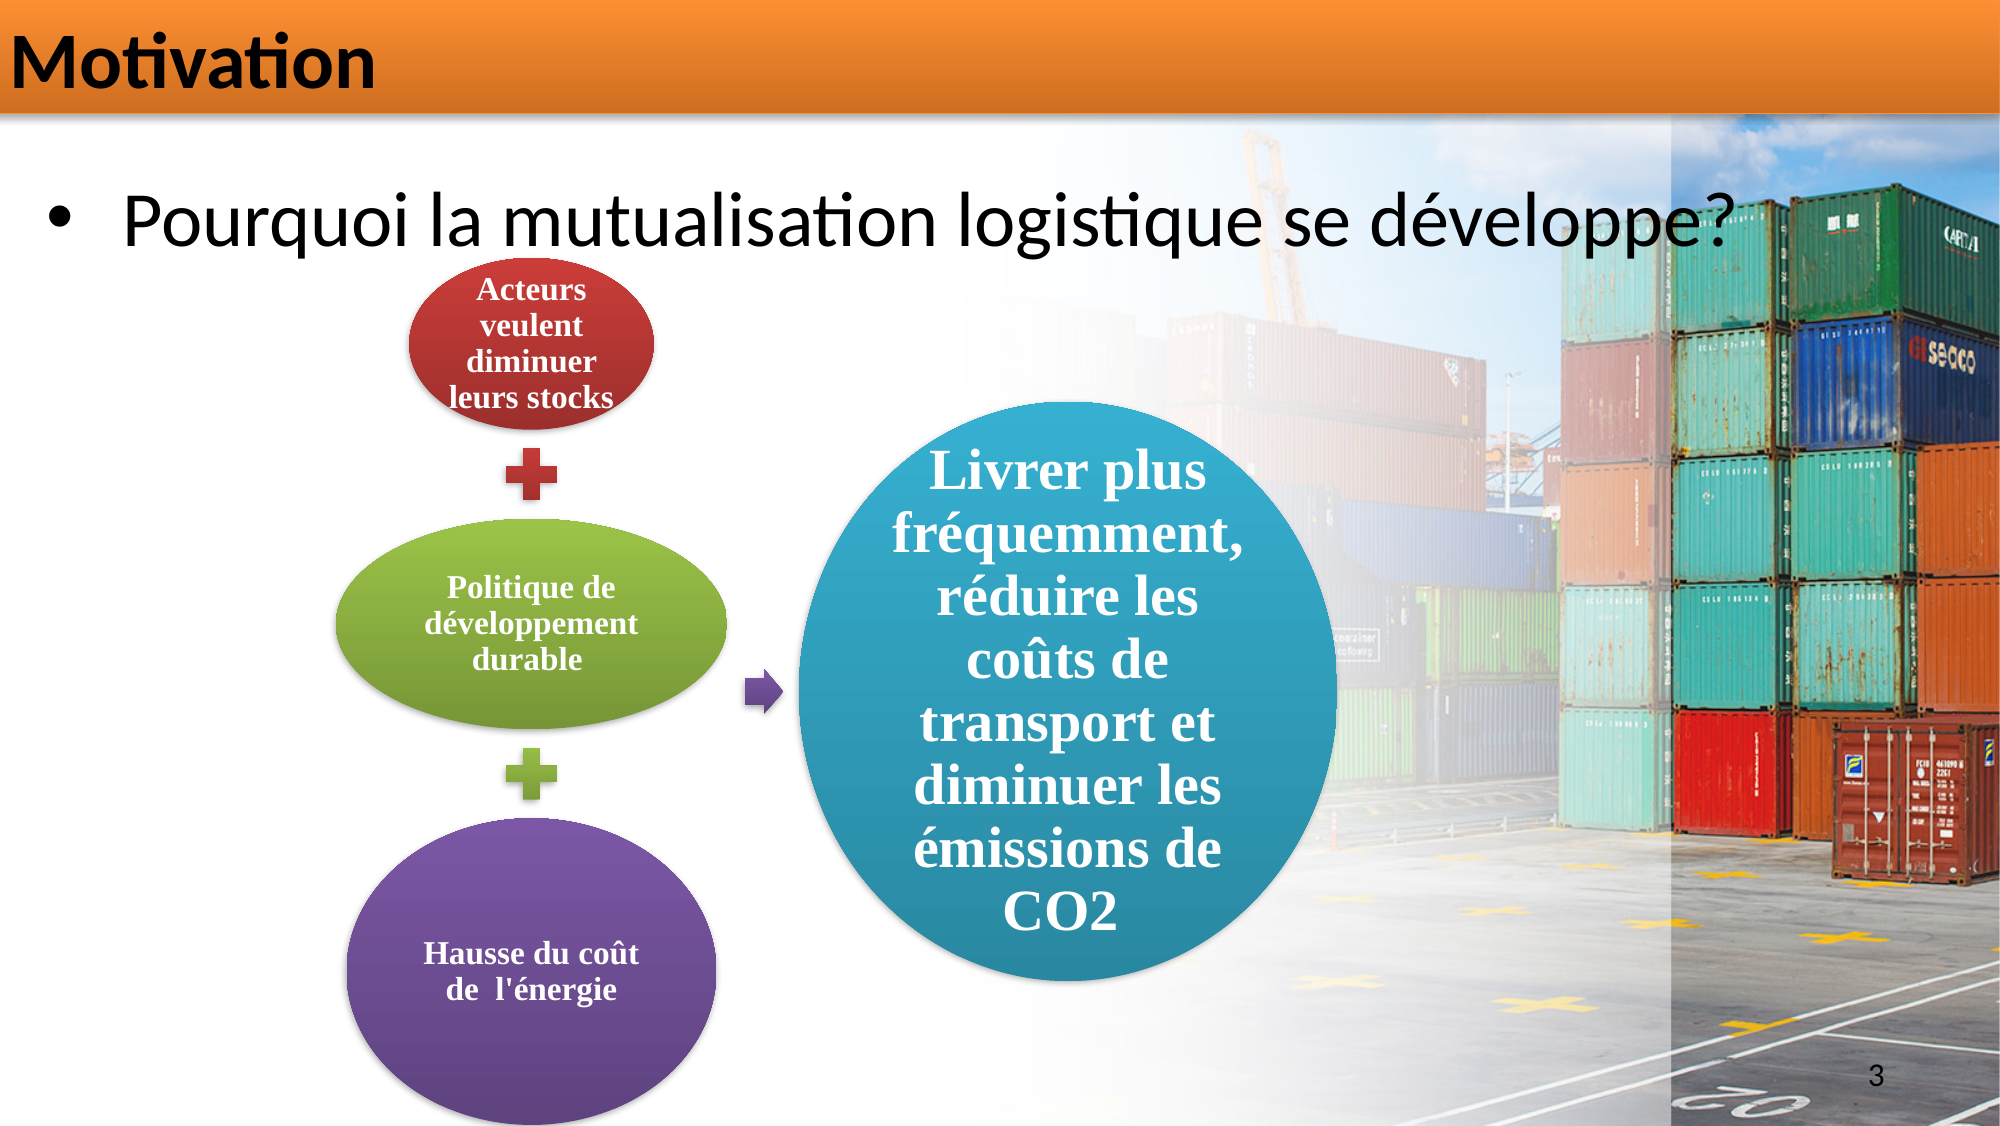

# Motivation
Pourquoi la mutualisation logistique se développe?
Acteurs veulent diminuer leurs stocks

Politique de développement durable

Hausse du coût de  l'énergie

Livrer plus fréquemment, réduire les coûts de transport et diminuer les émissions de CO2
3